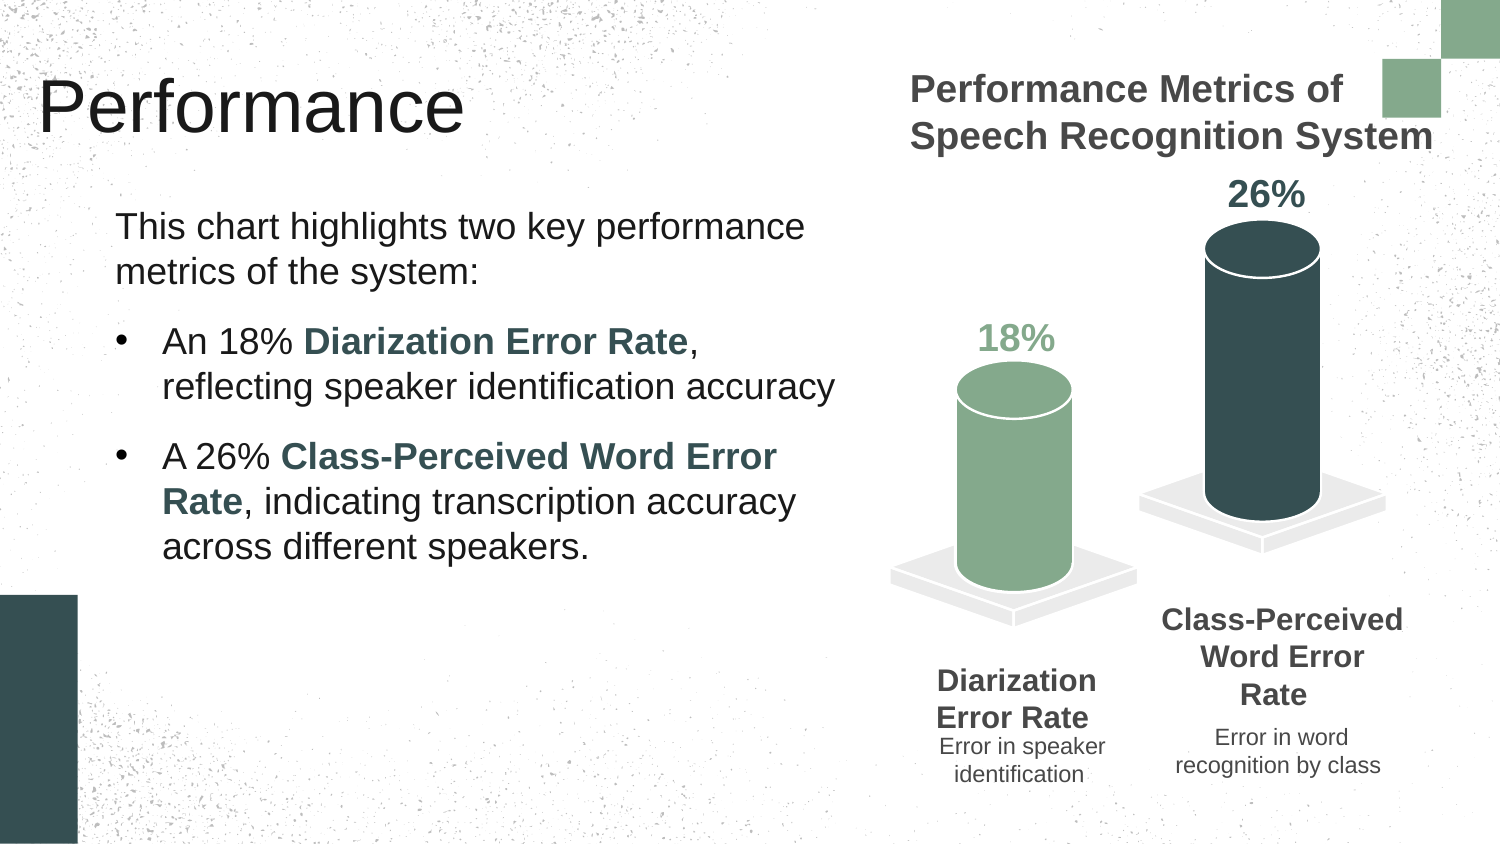

Performance
Performance Metrics of
Speech Recognition System
26%

This chart highlights two key performance metrics of the system:
An 18% Diarization Error Rate, reflecting speaker identification accuracy
A 26% Class-Perceived Word Error Rate, indicating transcription accuracy across different speakers.
18%

Class-Perceived
Word Error
Rate
Diarization
Error Rate
Error in word
recognition by class
Error in speaker
identification